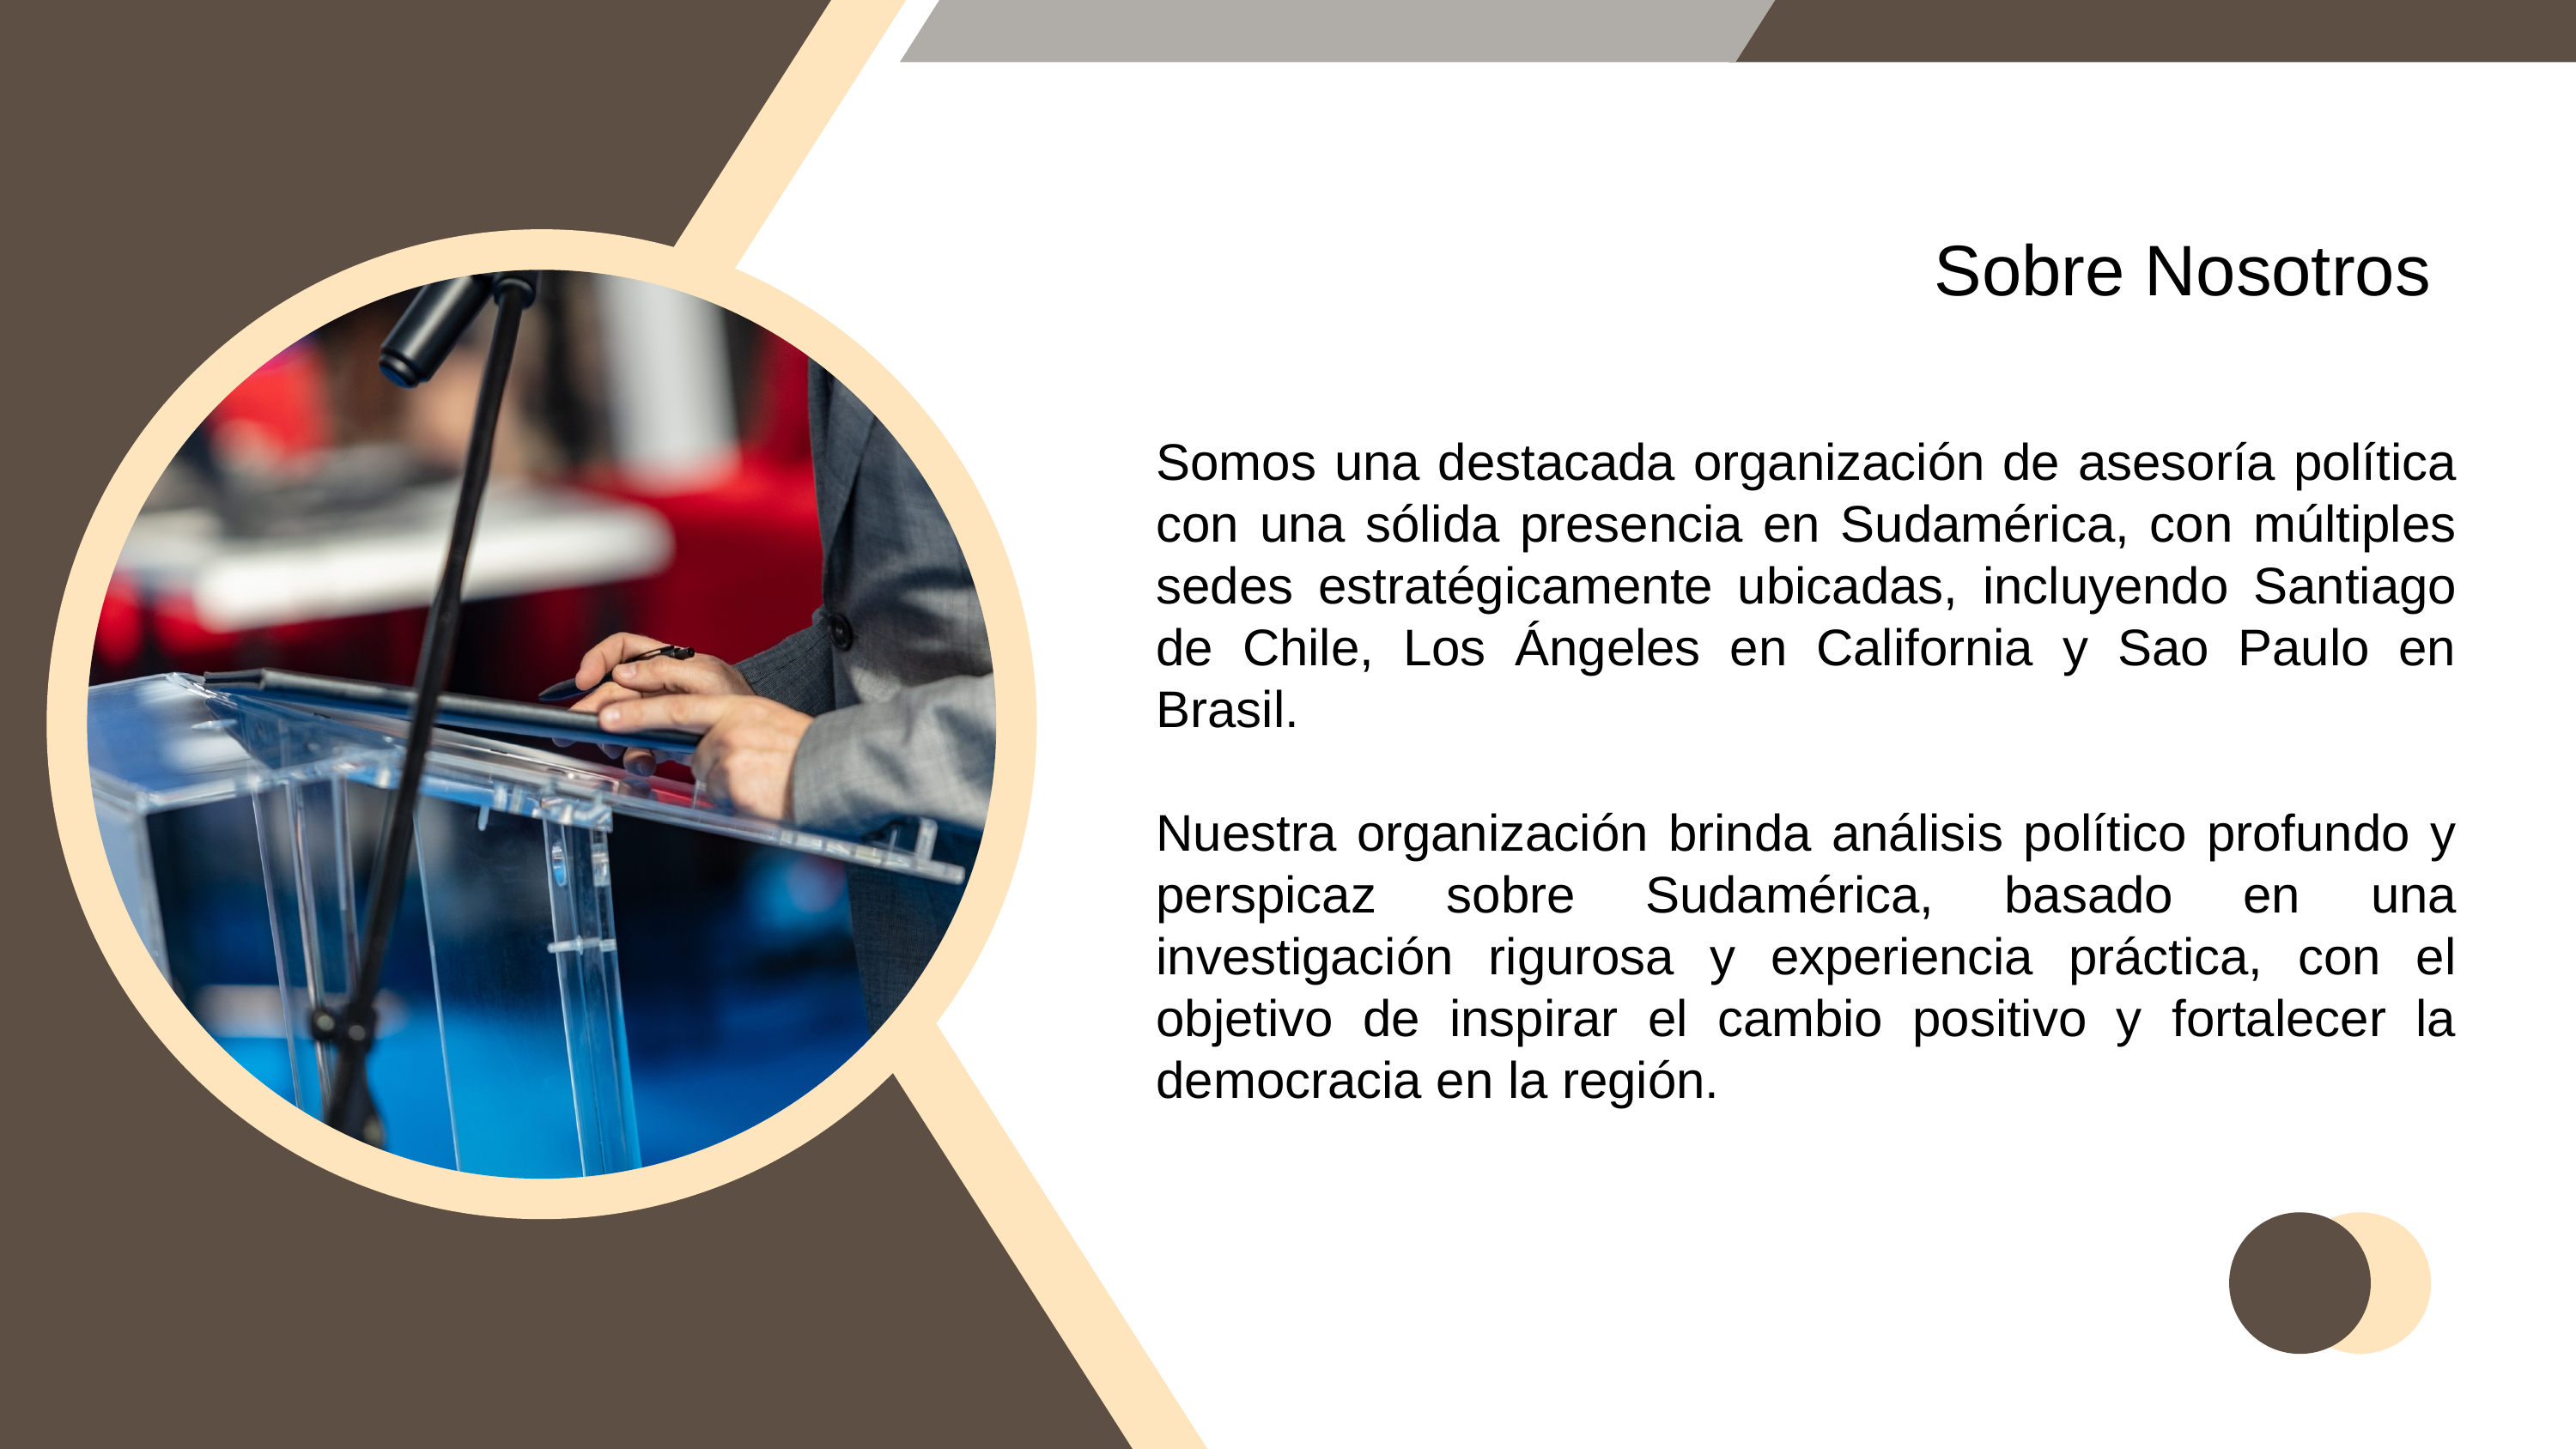

Sobre Nosotros

Somos una destacada organización de asesoría política con una sólida presencia en Sudamérica, con múltiples sedes estratégicamente ubicadas, incluyendo Santiago de Chile, Los Ángeles en California y Sao Paulo en Brasil.

Nuestra organización brinda análisis político profundo y perspicaz sobre Sudamérica, basado en una investigación rigurosa y experiencia práctica, con el objetivo de inspirar el cambio positivo y fortalecer la democracia en la región.